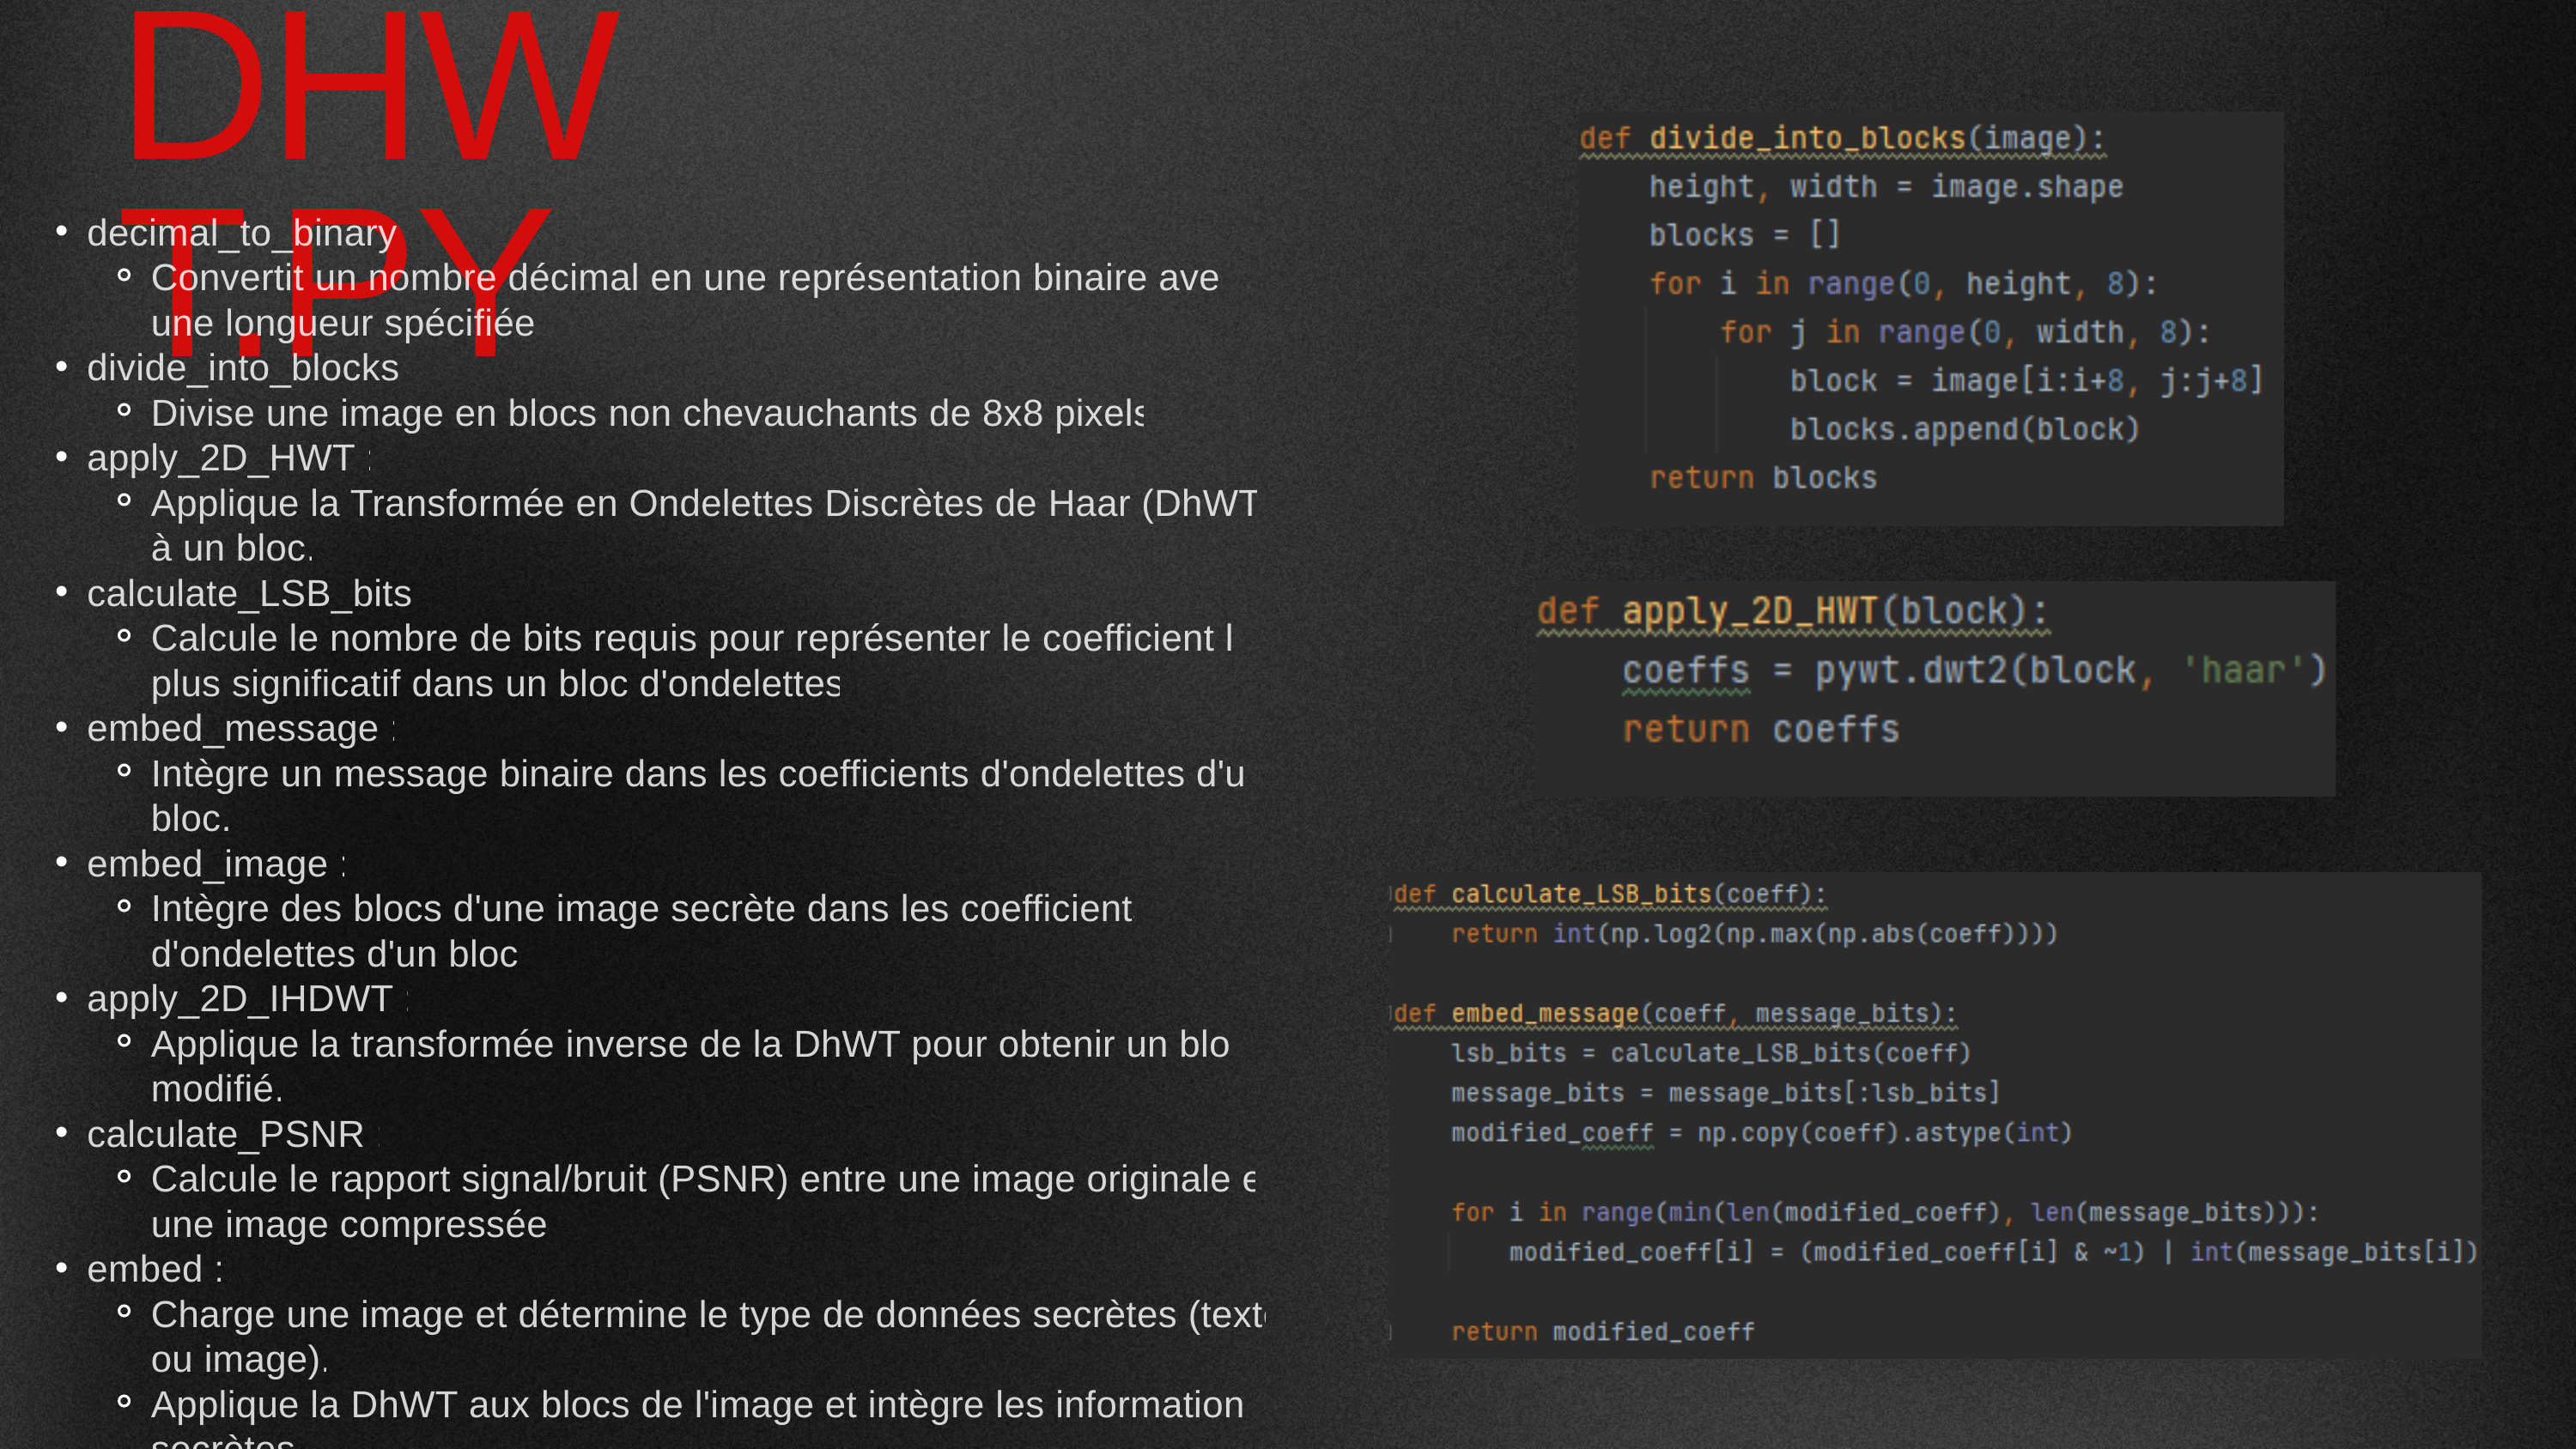

DHWT.PY

decimal_to_binary :
Convertit un nombre décimal en une représentation binaire avec une longueur spécifiée.
divide_into_blocks :
Divise une image en blocs non chevauchants de 8x8 pixels.
apply_2D_HWT :
Applique la Transformée en Ondelettes Discrètes de Haar (DhWT) à un bloc.
calculate_LSB_bits :
Calcule le nombre de bits requis pour représenter le coefficient le plus significatif dans un bloc d'ondelettes.
embed_message :
Intègre un message binaire dans les coefficients d'ondelettes d'un bloc.
embed_image :
Intègre des blocs d'une image secrète dans les coefficients d'ondelettes d'un bloc.
apply_2D_IHDWT :
Applique la transformée inverse de la DhWT pour obtenir un bloc modifié.
calculate_PSNR :
Calcule le rapport signal/bruit (PSNR) entre une image originale et une image compressée.
embed :
Charge une image et détermine le type de données secrètes (texte ou image).
Applique la DhWT aux blocs de l'image et intègre les informations secrètes.
Calcule le PSNR entre l'image originale et l'image compressée.